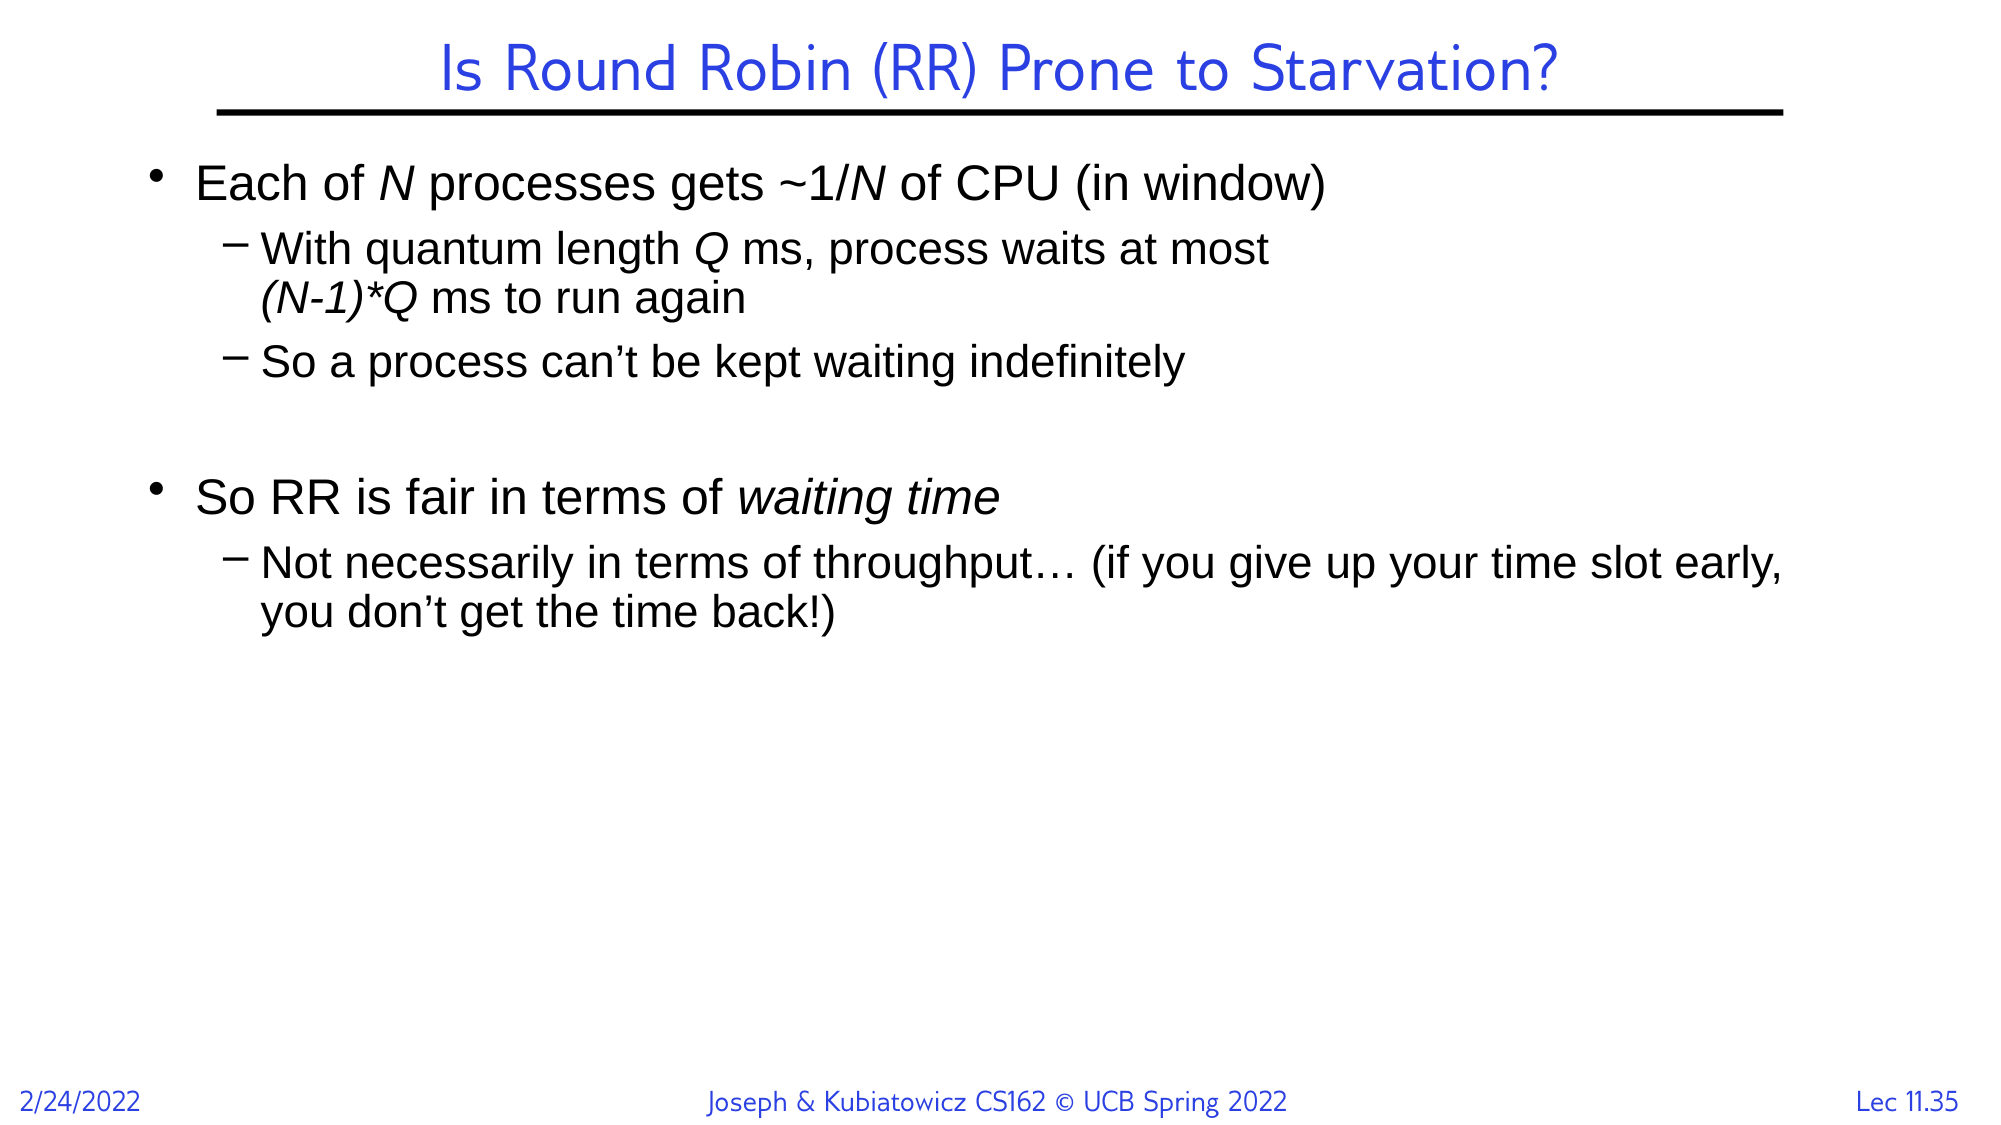

# Is Round Robin (RR) Prone to Starvation?
Each of N processes gets ~1/N of CPU (in window)
With quantum length Q ms, process waits at most
(N-1)*Q ms to run again
So a process can’t be kept waiting indefinitely

So RR is fair in terms of waiting time
Not necessarily in terms of throughput… (if you give up your time slot early, you don’t get the time back!)